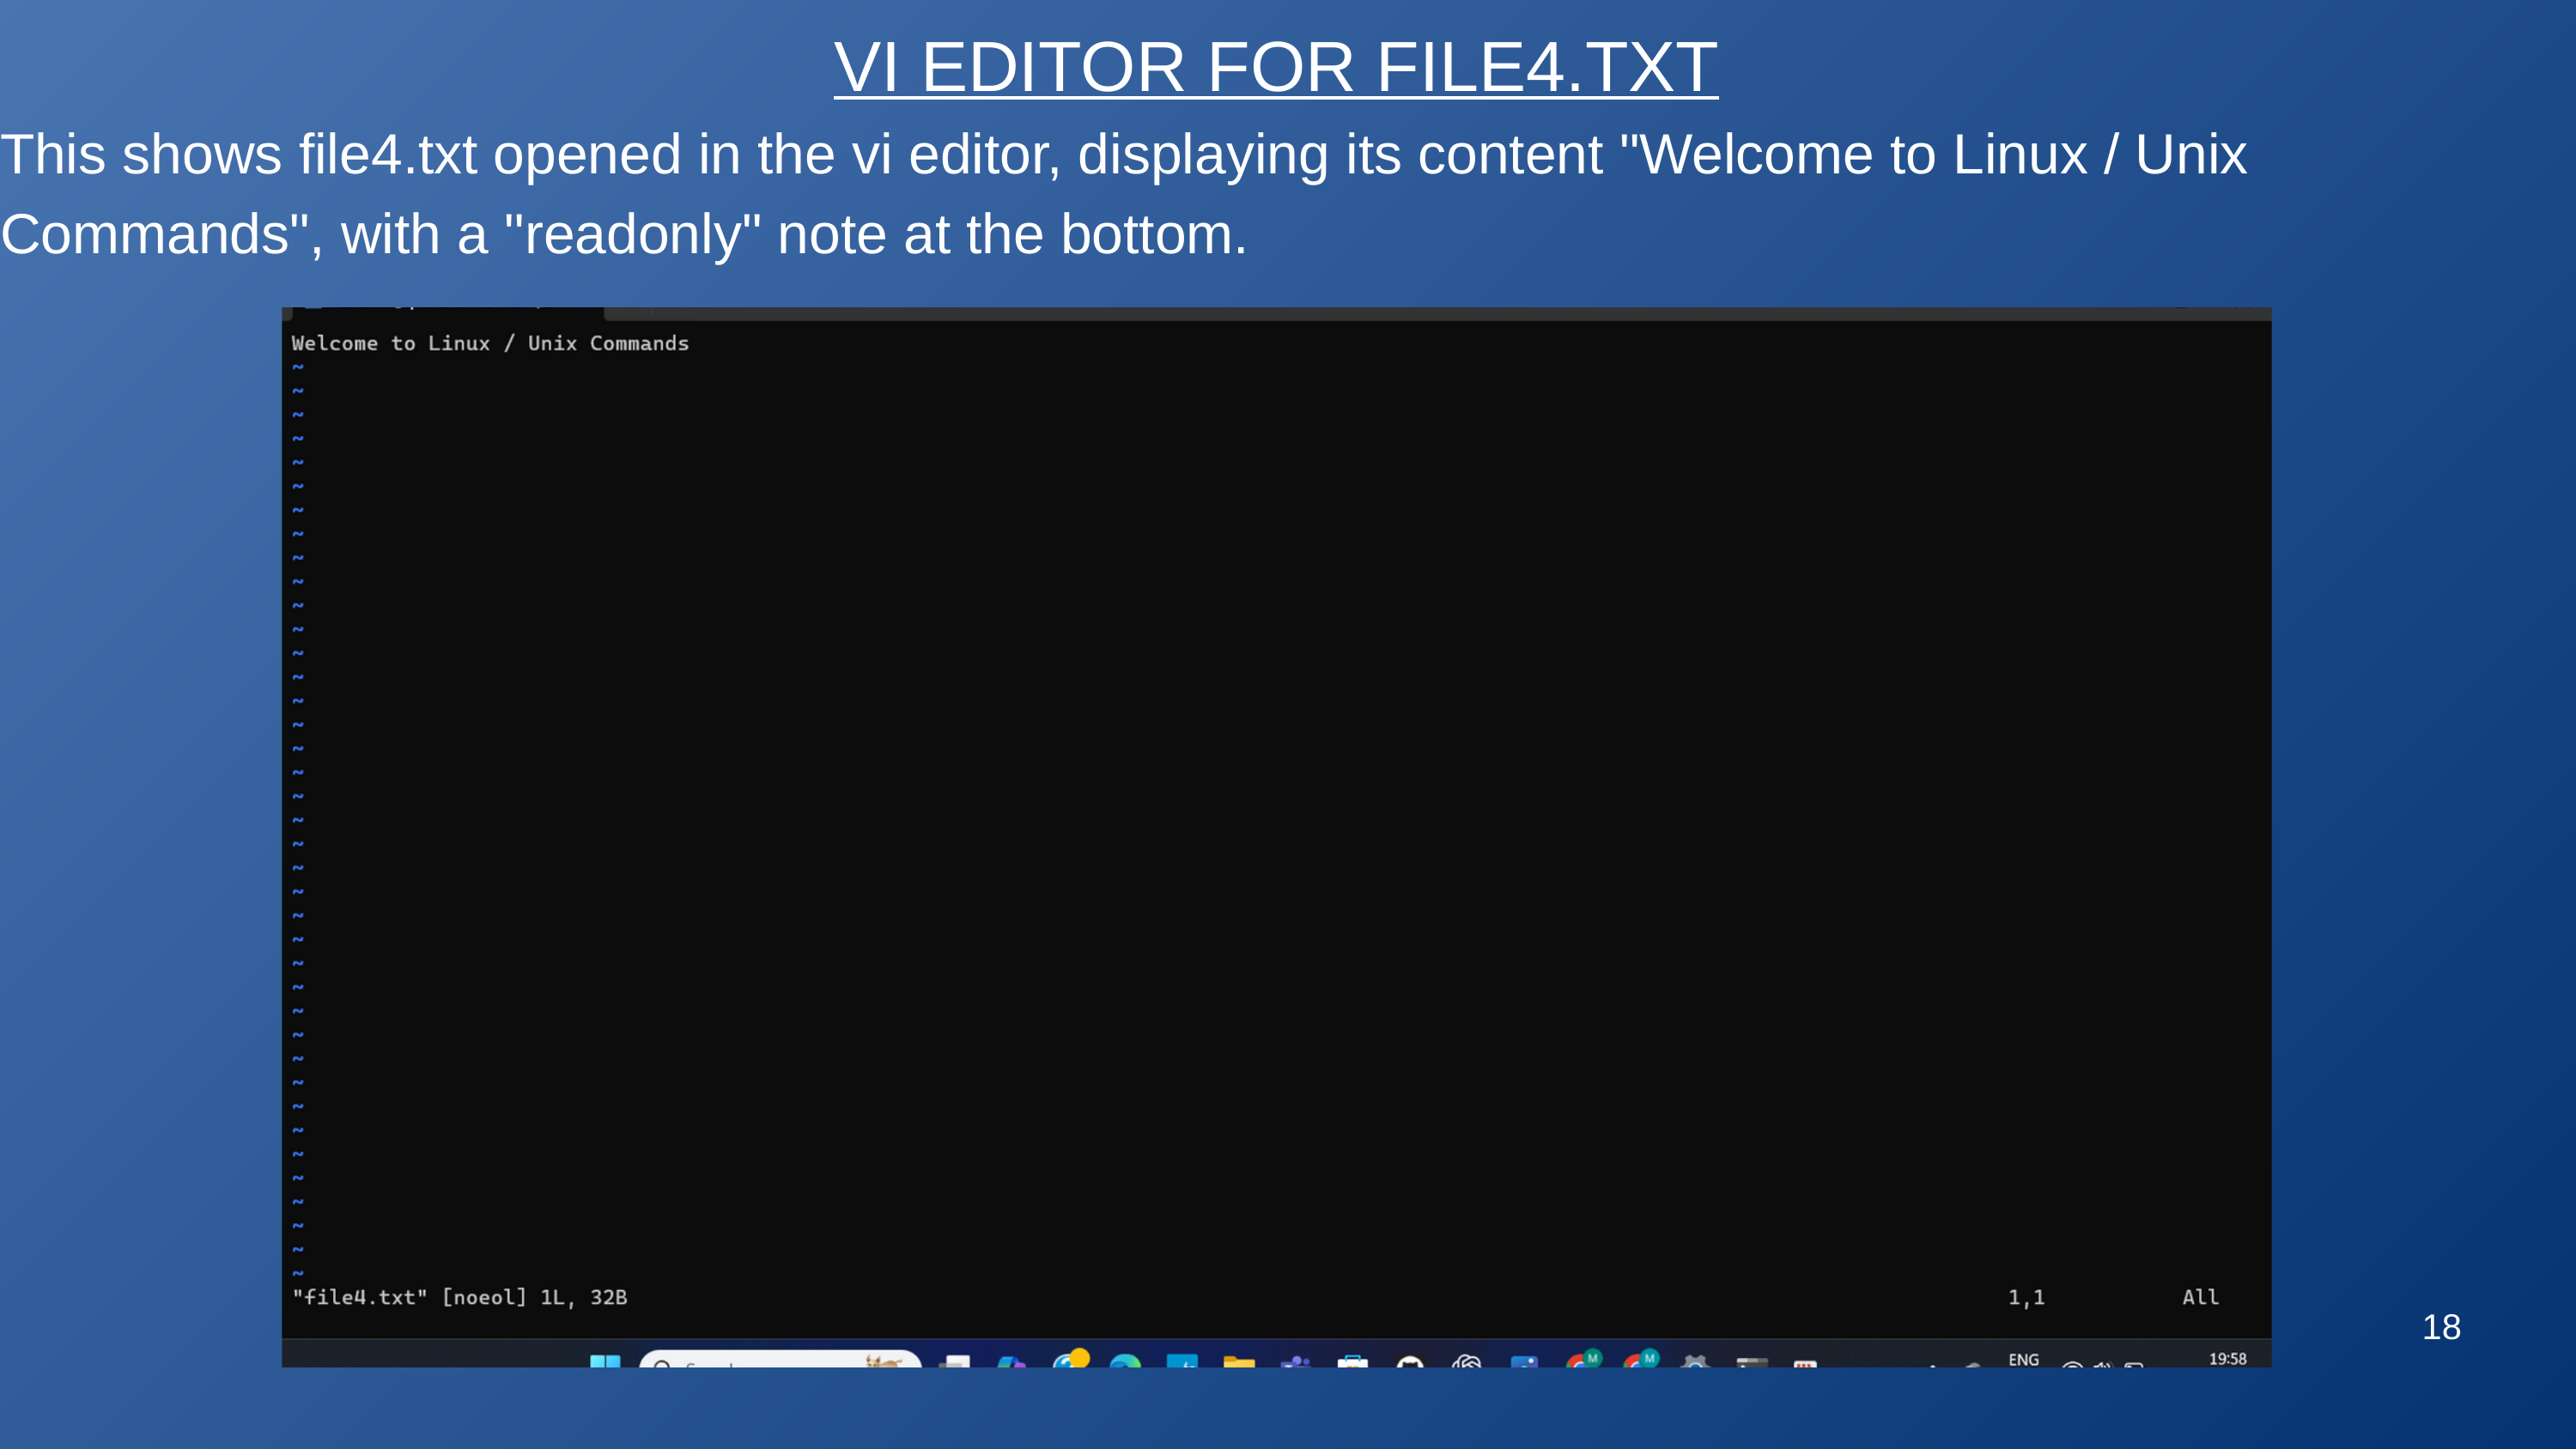

VI EDITOR FOR FILE4.TXT
This shows file4.txt opened in the vi editor, displaying its content "Welcome to Linux / Unix Commands", with a "readonly" note at the bottom.

18